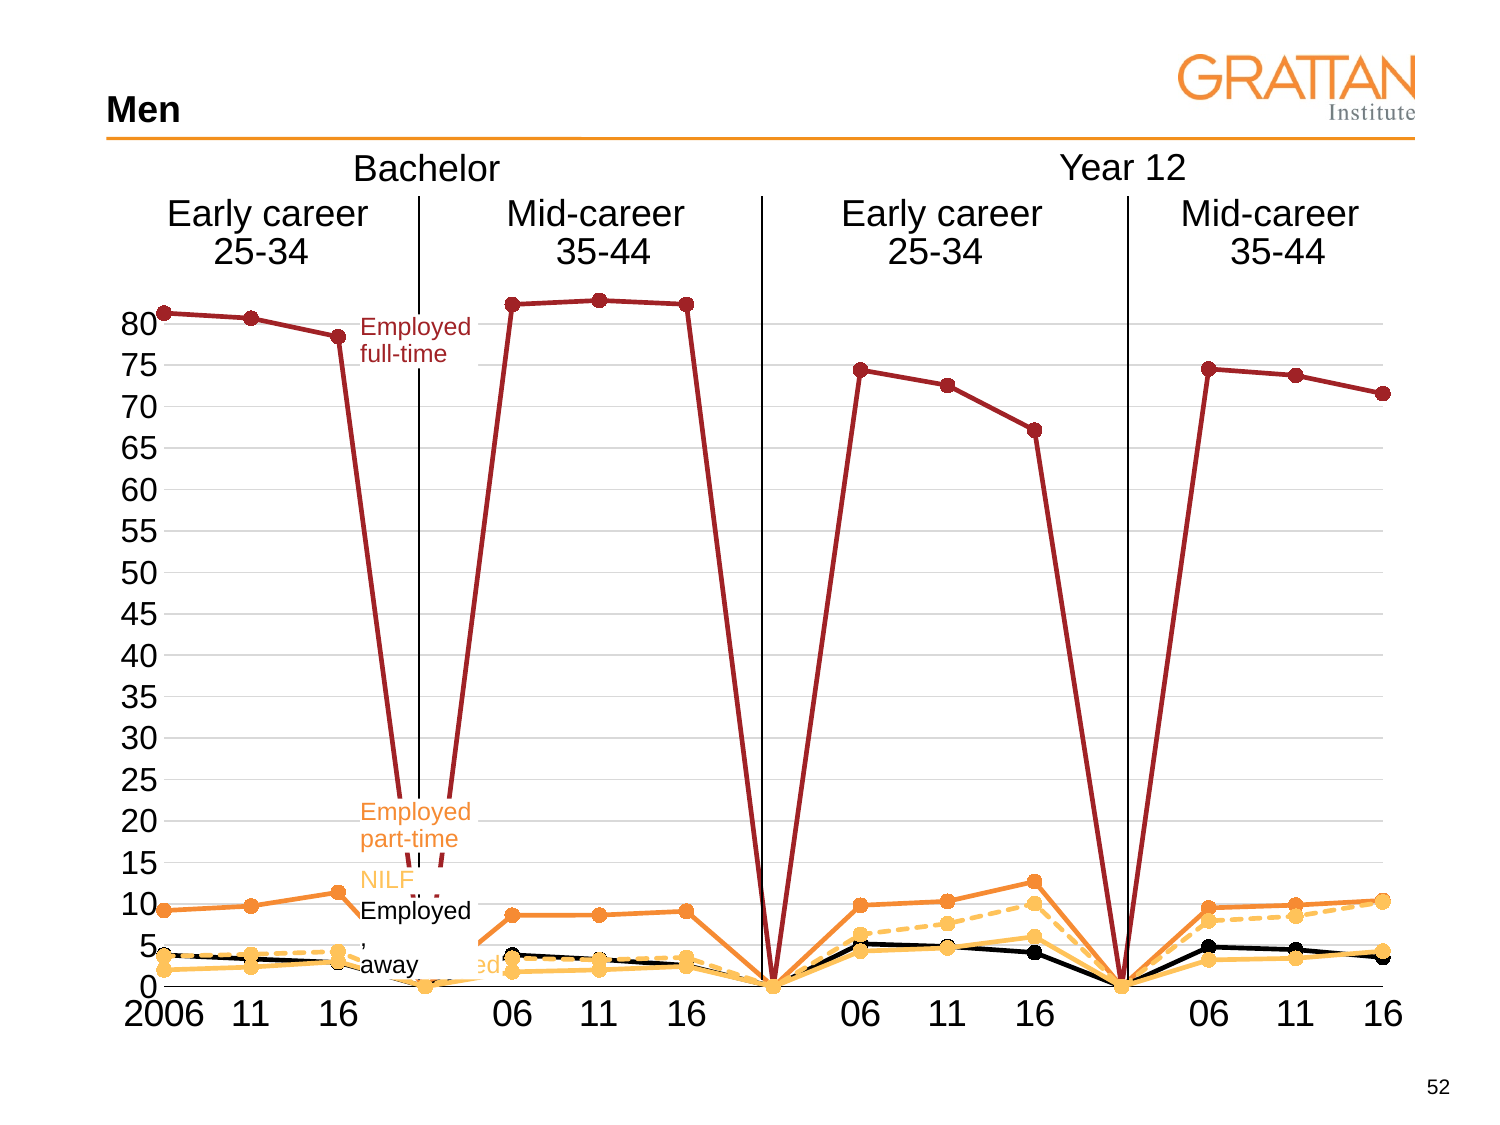

# Men
Year 12
Bachelor
Early career
Mid-career
Early career
Mid-career
25-34
35-44
25-34
35-44

### Chart

| Category | Bachelor Degree Level_Male_FT | Bachelor Degree Level_Male_PT | Bachelor Degree Level_Male_Away | Bachelor Degree Level_Male_Unemp | Bachelor Degree Level_Male_NILF |
|---|---|---|---|---|---|
| 2006 | 81.29357408458645 | 9.18093607419469 | 3.826401264051687 | 2.01712236646942 | 3.6819662106977504 |
| 11 | 80.66513591175236 | 9.72681526297791 | 3.3443466359471534 | 2.3612181219082258 | 3.902484067414343 |
| 16 | 78.44102934337997 | 11.3827972364066 | 2.9151028060913475 | 3.018445898301486 | 4.242624715820595 |
|  | None | None | None | None | None |
| 06 | 82.32858401270427 | 8.61445138782223 | 3.8395677854550256 | 1.7872262085537058 | 3.430170605464763 |
| 11 | 82.82193550431161 | 8.632463388992777 | 3.2864310512100396 | 2.0243665455156545 | 3.2348035099699204 |
| 16 | 82.34677839138624 | 9.102417000958633 | 2.5590941529288522 | 2.4585164720443915 | 3.533193982681887 |
|  | None | None | None | None | None |
| 06 | 74.43553963620307 | 9.81690170235775 | 5.172223482587717 | 4.281679117471971 | 6.2936560613794885 |
| 11 | 72.56989511015078 | 10.301559518997053 | 4.852205709234629 | 4.674437941027497 | 7.601901720590028 |
| 16 | 67.15937043439347 | 12.683683905474043 | 4.112116512264521 | 6.0310281642845975 | 10.013800983583376 |
|  | None | None | None | None | None |
| 06 | 74.55073254409311 | 9.504265699644463 | 4.783260964046076 | 3.2254301438930675 | 7.936310648323291 |
| 11 | 73.77262673218726 | 9.840311693281182 | 4.465307050544995 | 3.4247131179400805 | 8.497041406046487 |
| 16 | 71.5682831852999 | 10.405511637992205 | 3.5234841179057335 | 4.284061266839531 | 10.218659791962613 |
Employed
full-time
Employed
part-time
NILF
Employed,
away
Unemployed